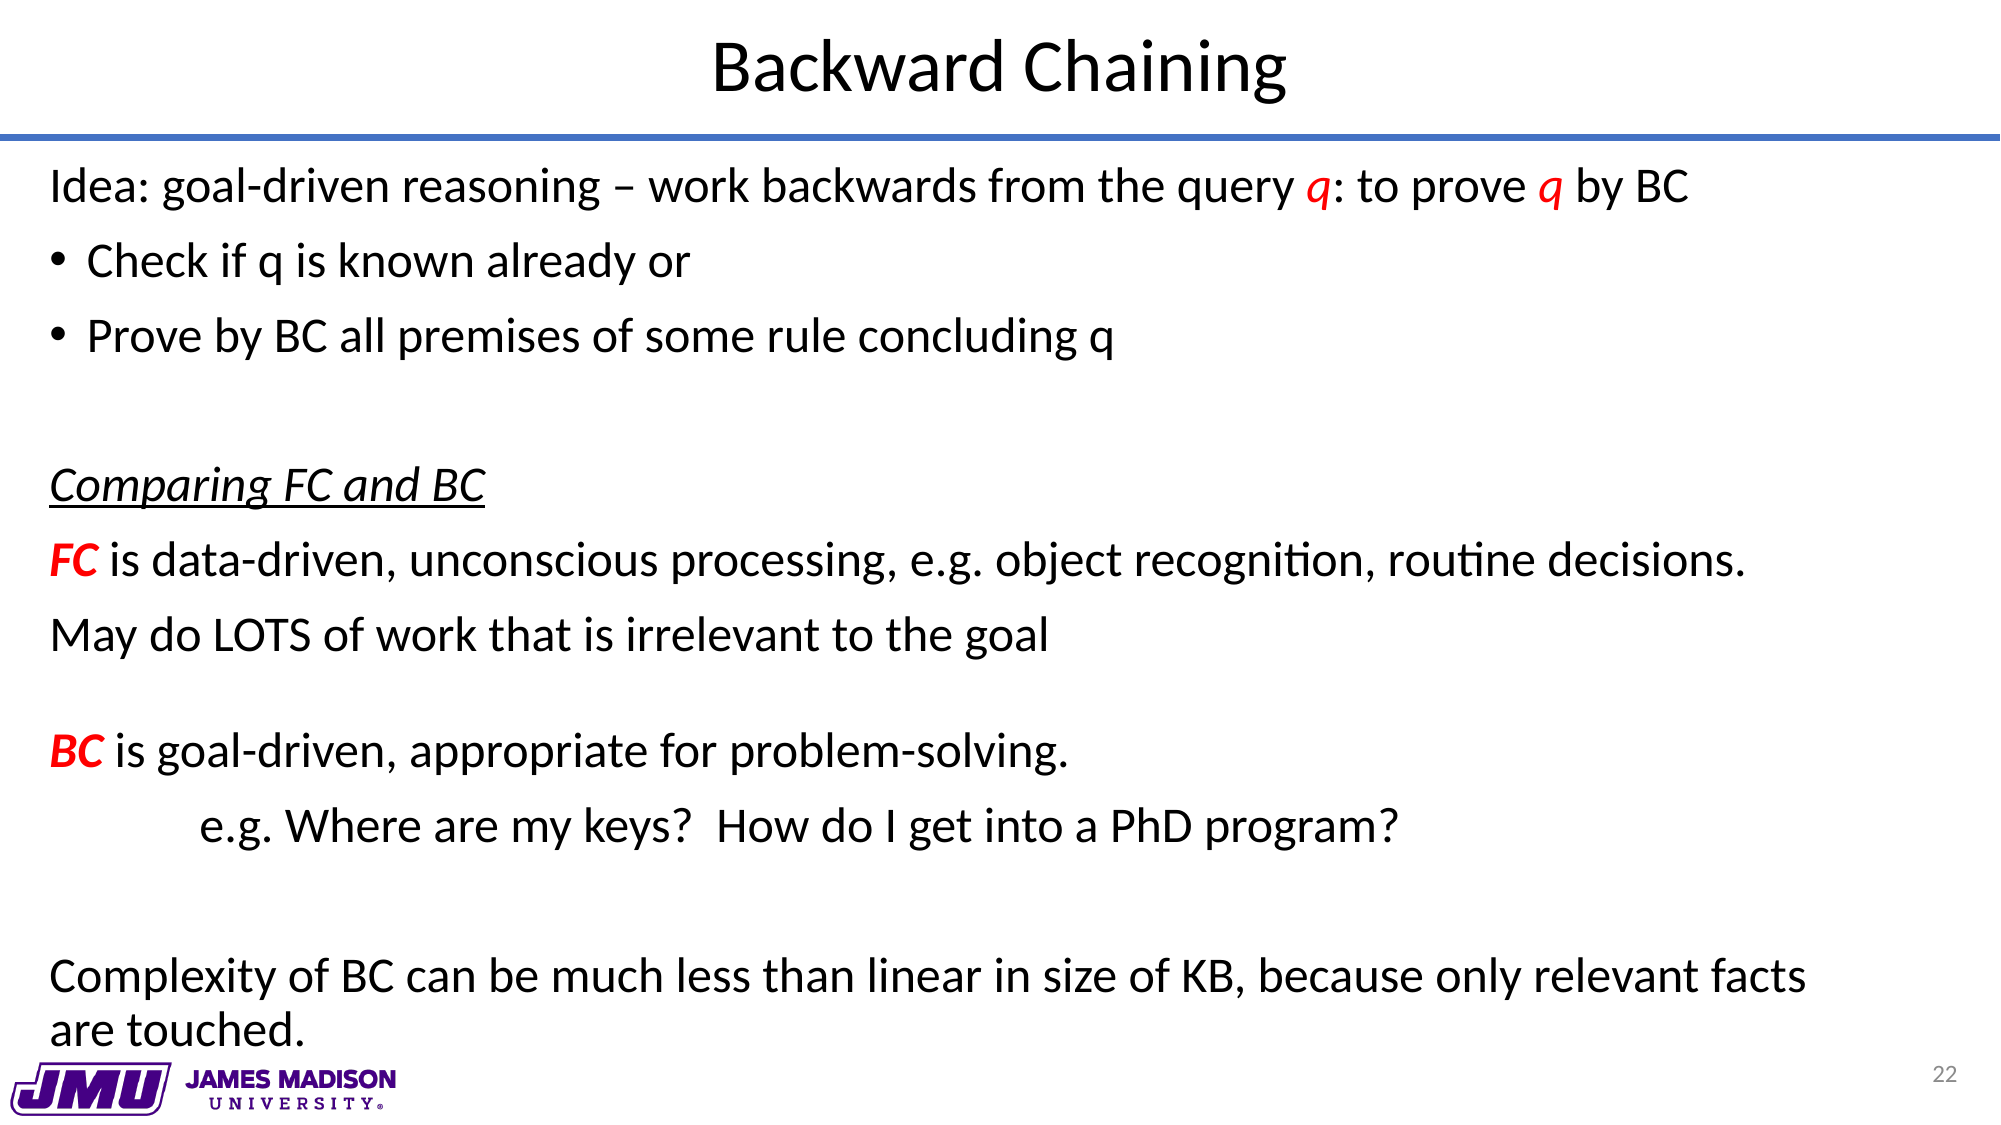

# Backward Chaining
Idea: goal-driven reasoning – work backwards from the query q: to prove q by BC
Check if q is known already or
Prove by BC all premises of some rule concluding q
Comparing FC and BC
FC is data-driven, unconscious processing, e.g. object recognition, routine decisions.
May do LOTS of work that is irrelevant to the goal
BC is goal-driven, appropriate for problem-solving.
	e.g. Where are my keys?  How do I get into a PhD program?

Complexity of BC can be much less than linear in size of KB, because only relevant facts are touched.
22